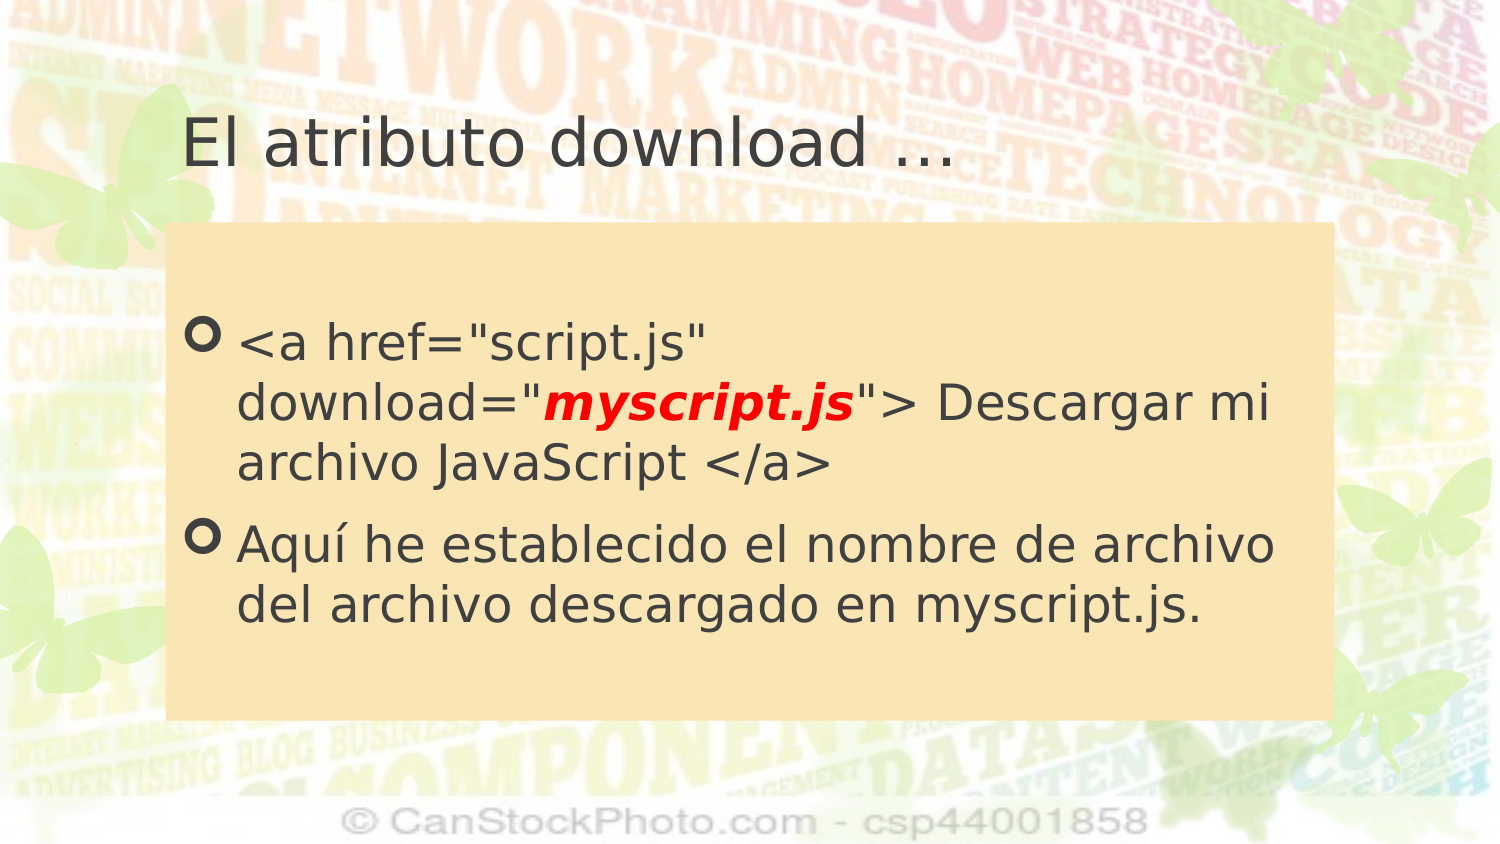

# El atributo download …
<a href="script.js" download="myscript.js"> Descargar mi archivo JavaScript </a>
Aquí he establecido el nombre de archivo del archivo descargado en myscript.js.